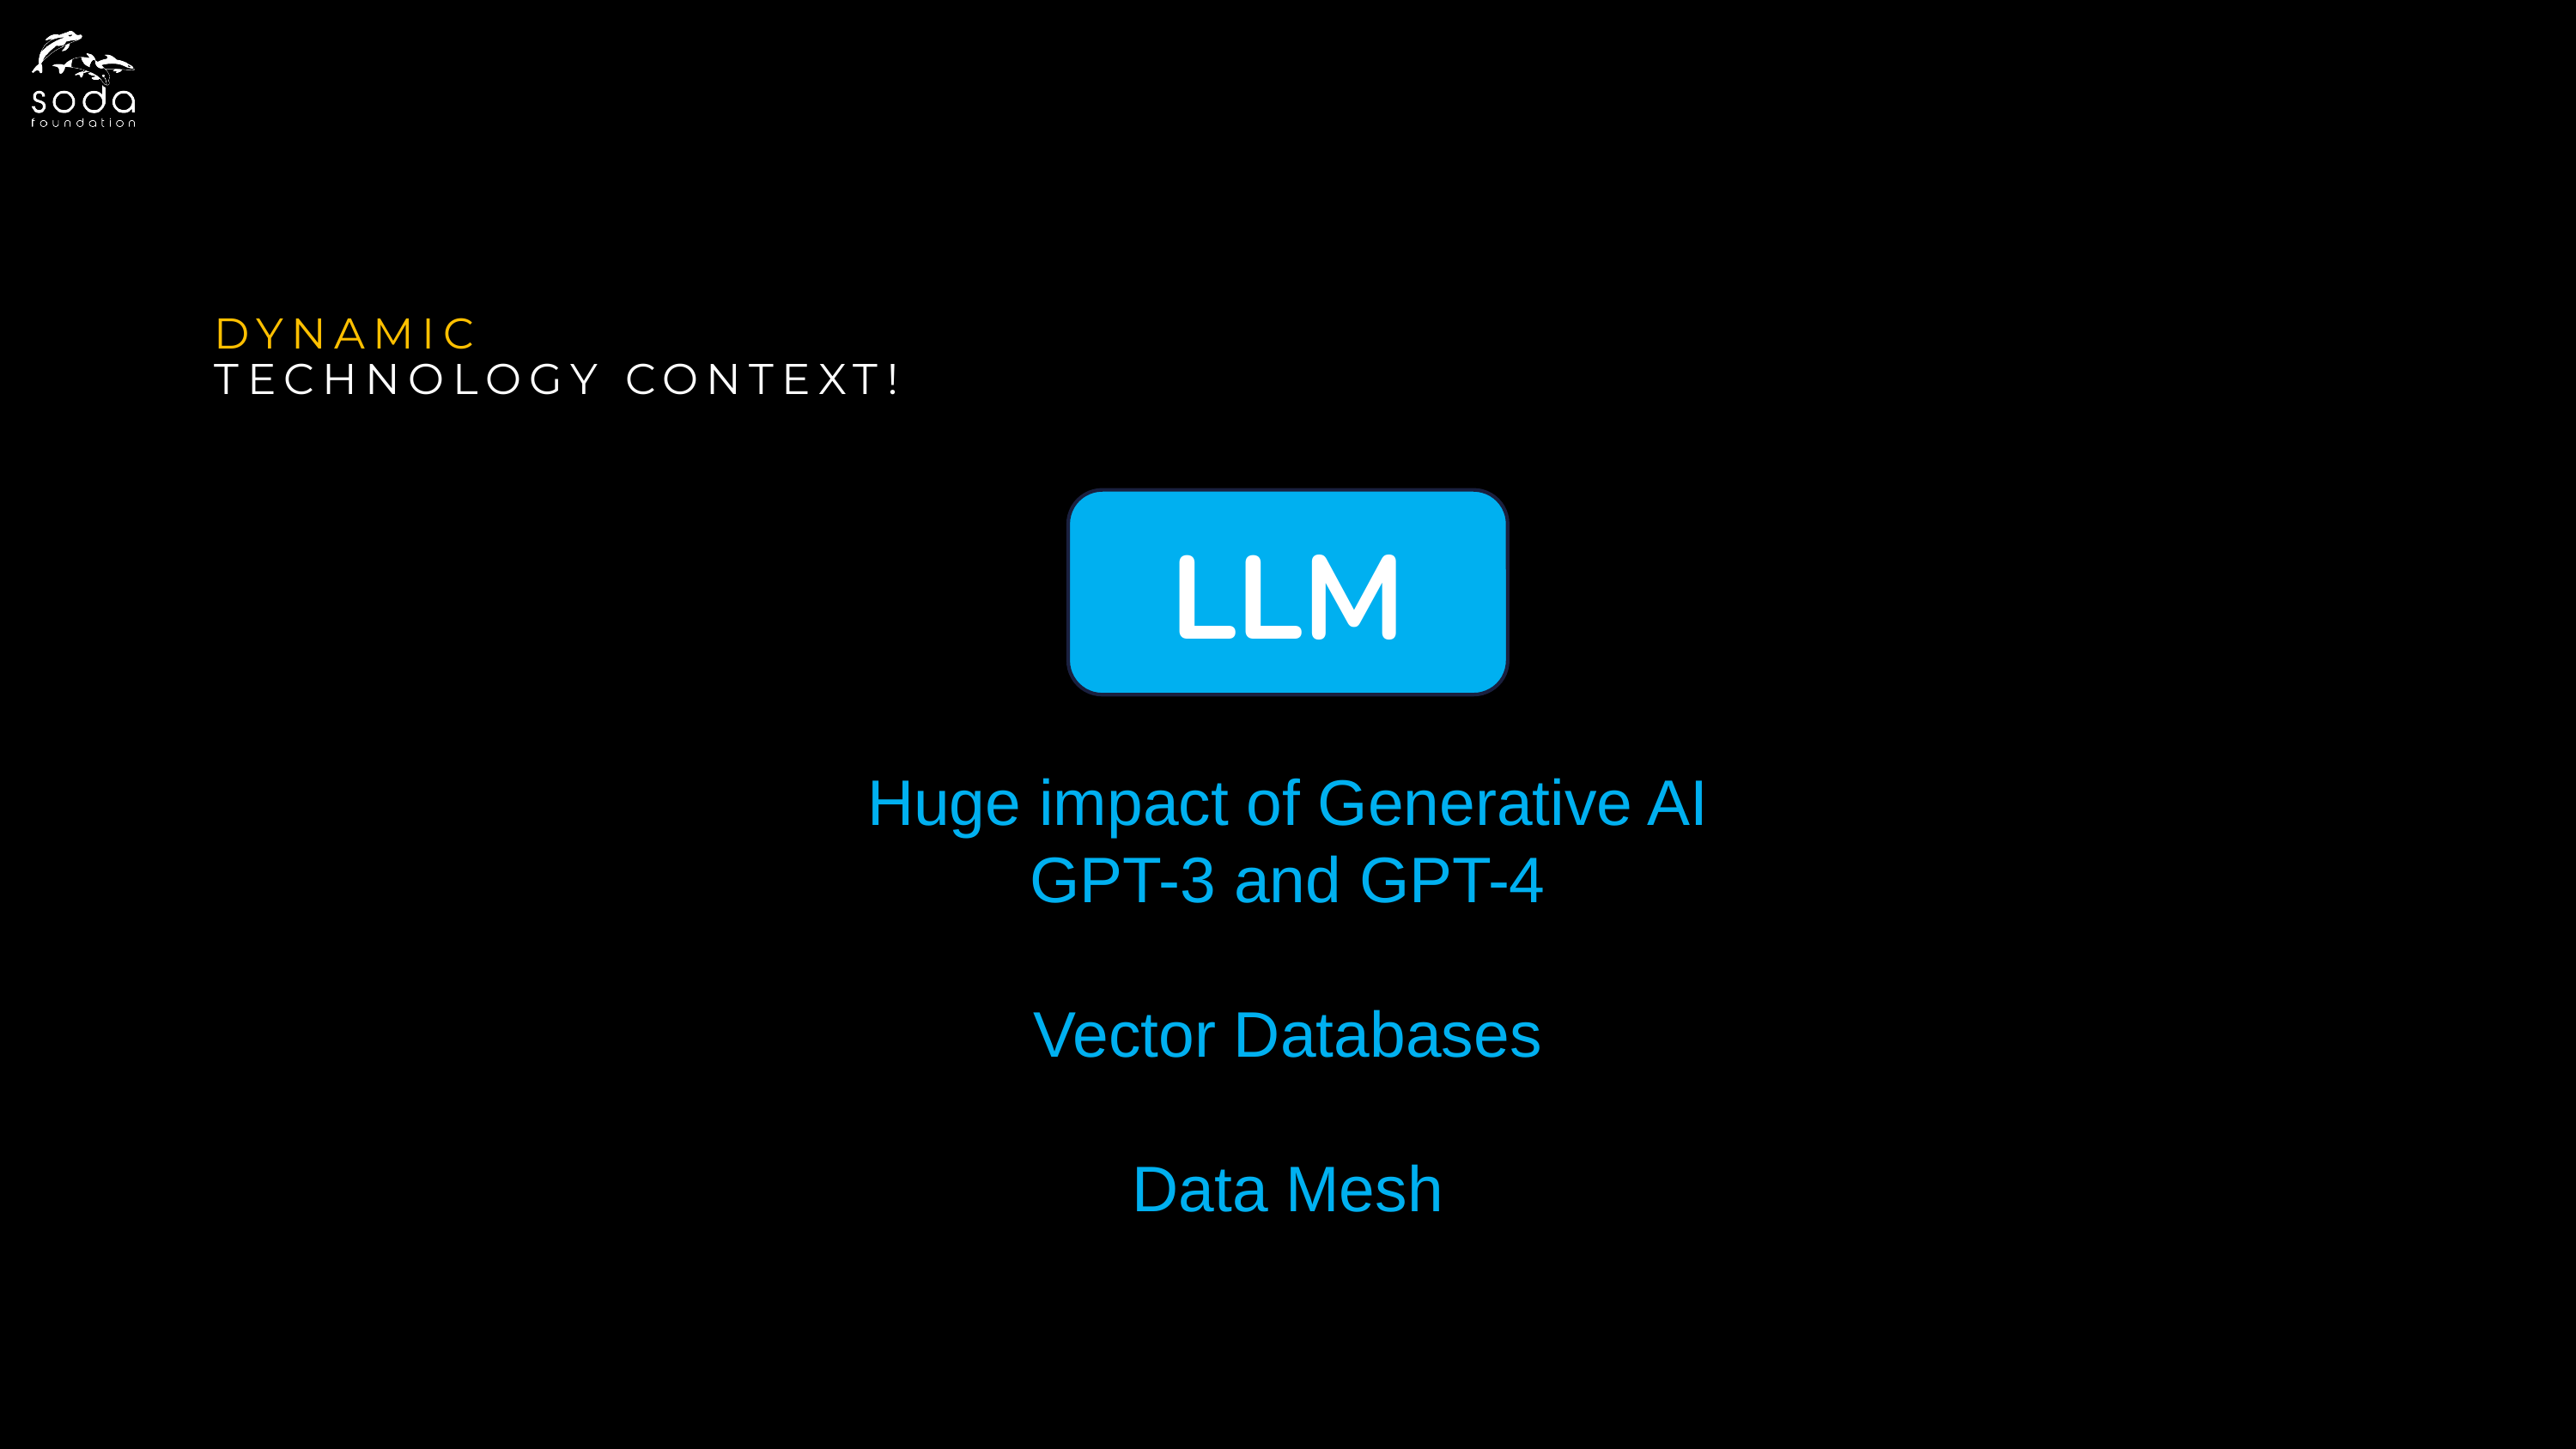

DYNAMIC
TECHNOLOGY CONTEXT!
LLM
Huge impact of Generative AI
GPT-3 and GPT-4

Vector Databases

Data Mesh